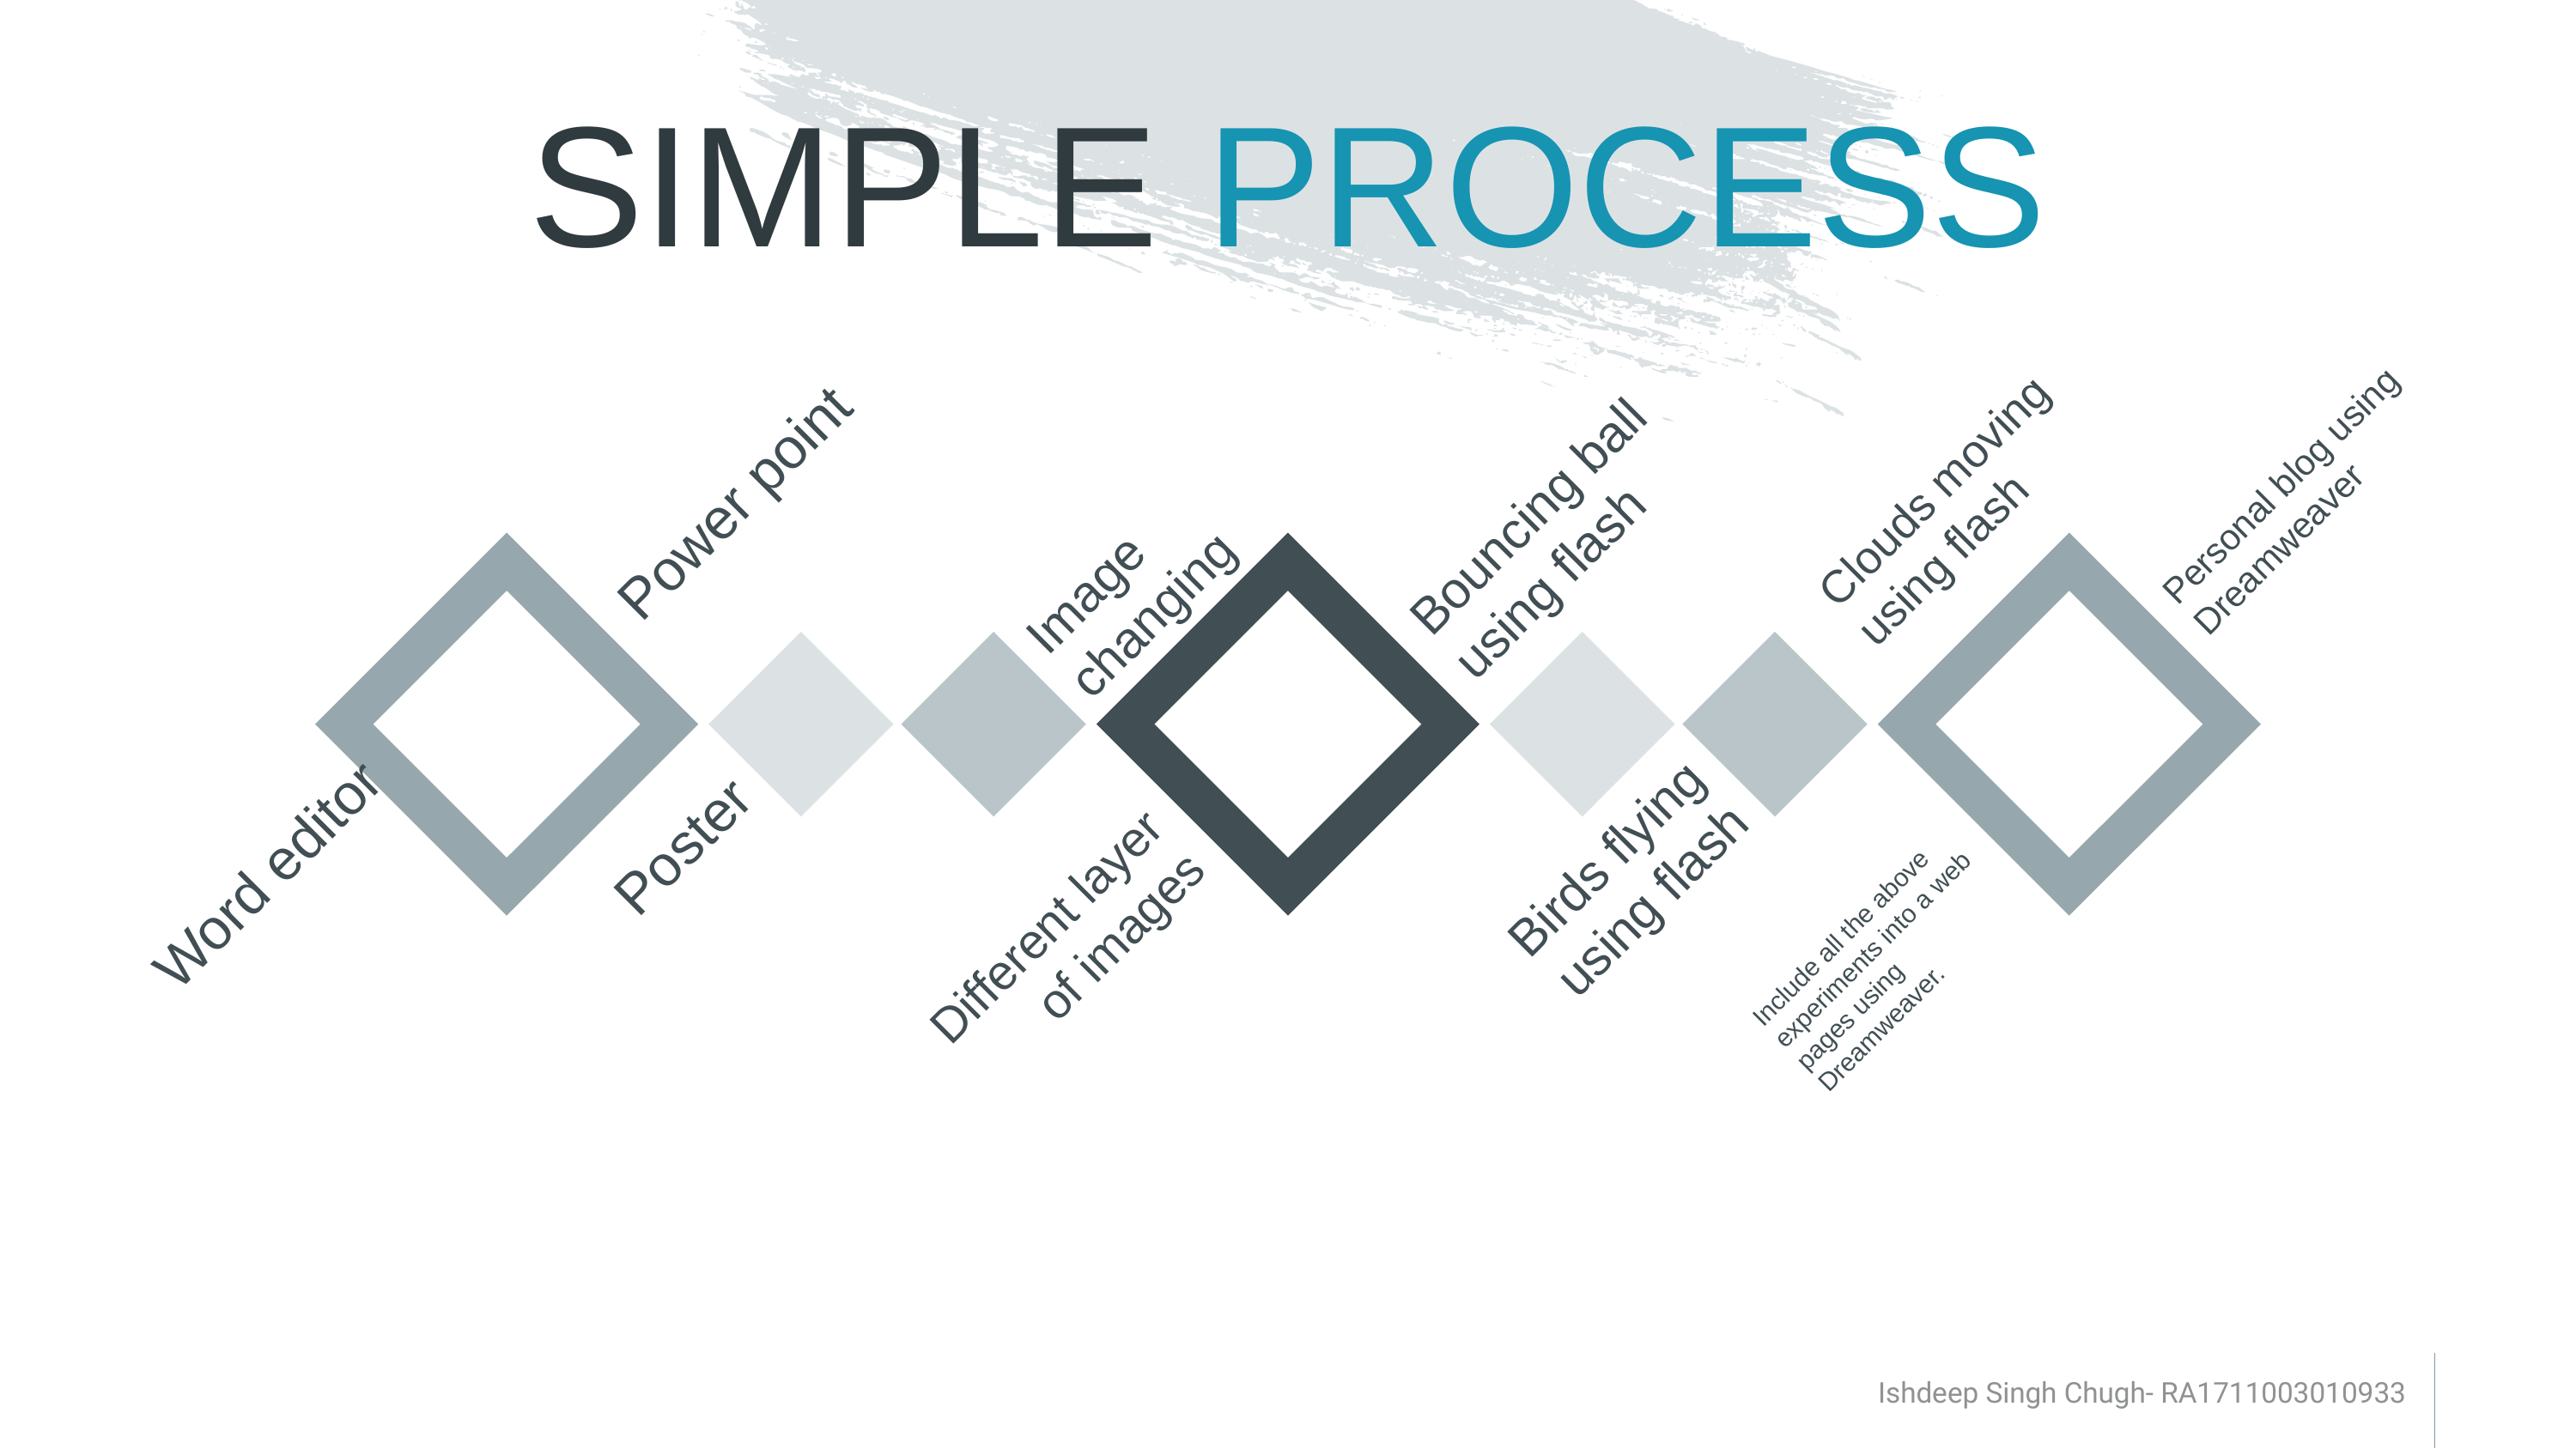

# SIMPLE PROCESS
Personal blog using Dreamweaver
Power point
Clouds moving using flash
Bouncing ball using flash
Image changing
Word editor
Poster
Birds flying using flash
Include all the above experiments into a web pages using Dreamweaver.
Different layer of images
Ishdeep Singh Chugh- RA1711003010933